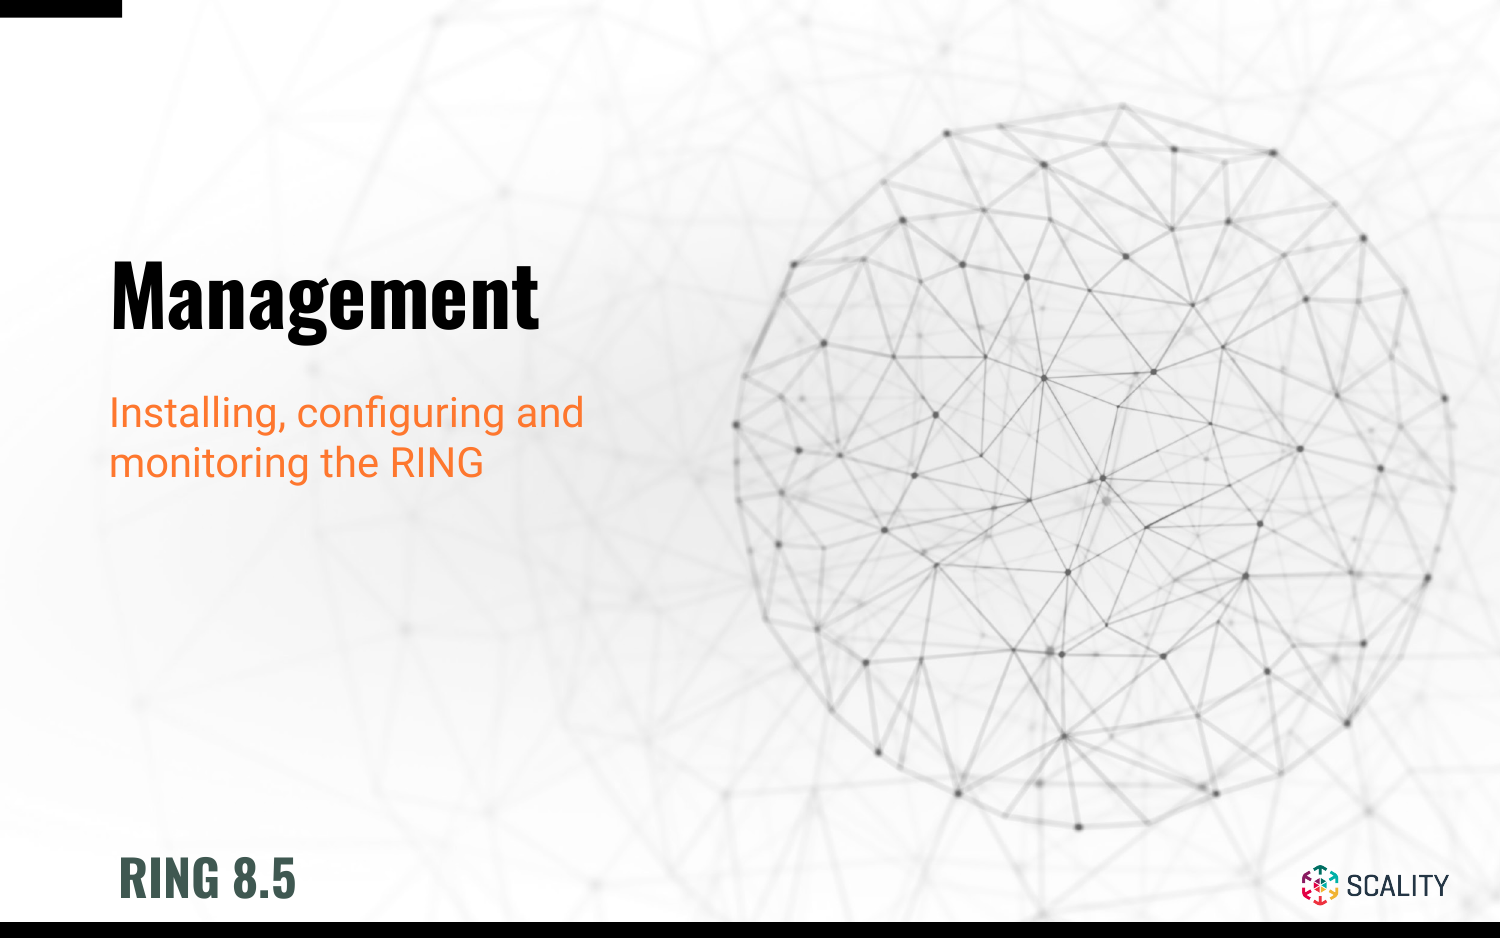

Management
Installing, configuring and monitoring the RING
RING 8.5